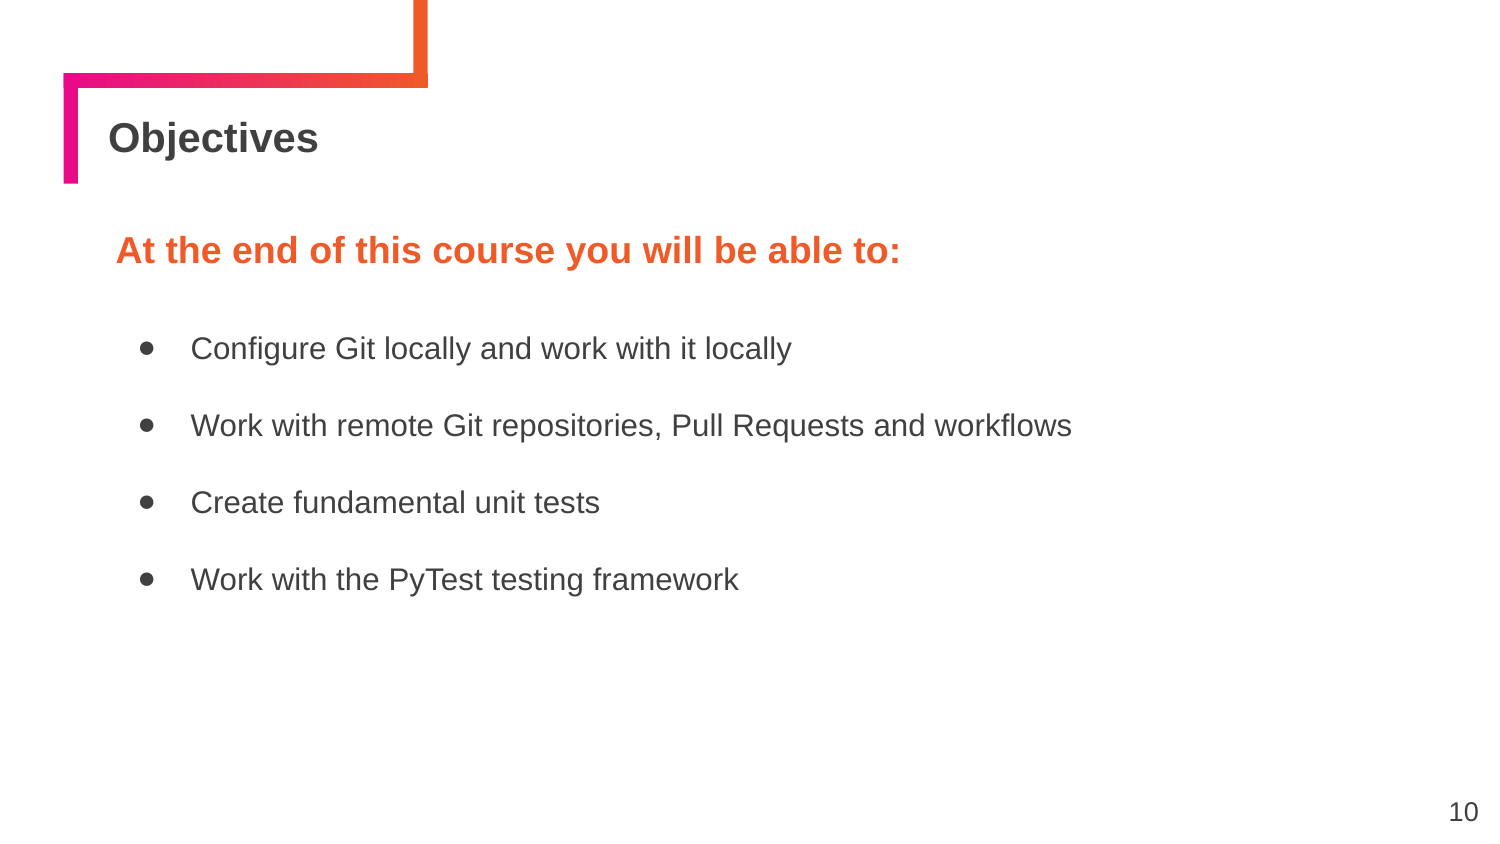

# Objectives
At the end of this course you will be able to:
Configure Git locally and work with it locally
Work with remote Git repositories, Pull Requests and workflows
Create fundamental unit tests
Work with the PyTest testing framework
10